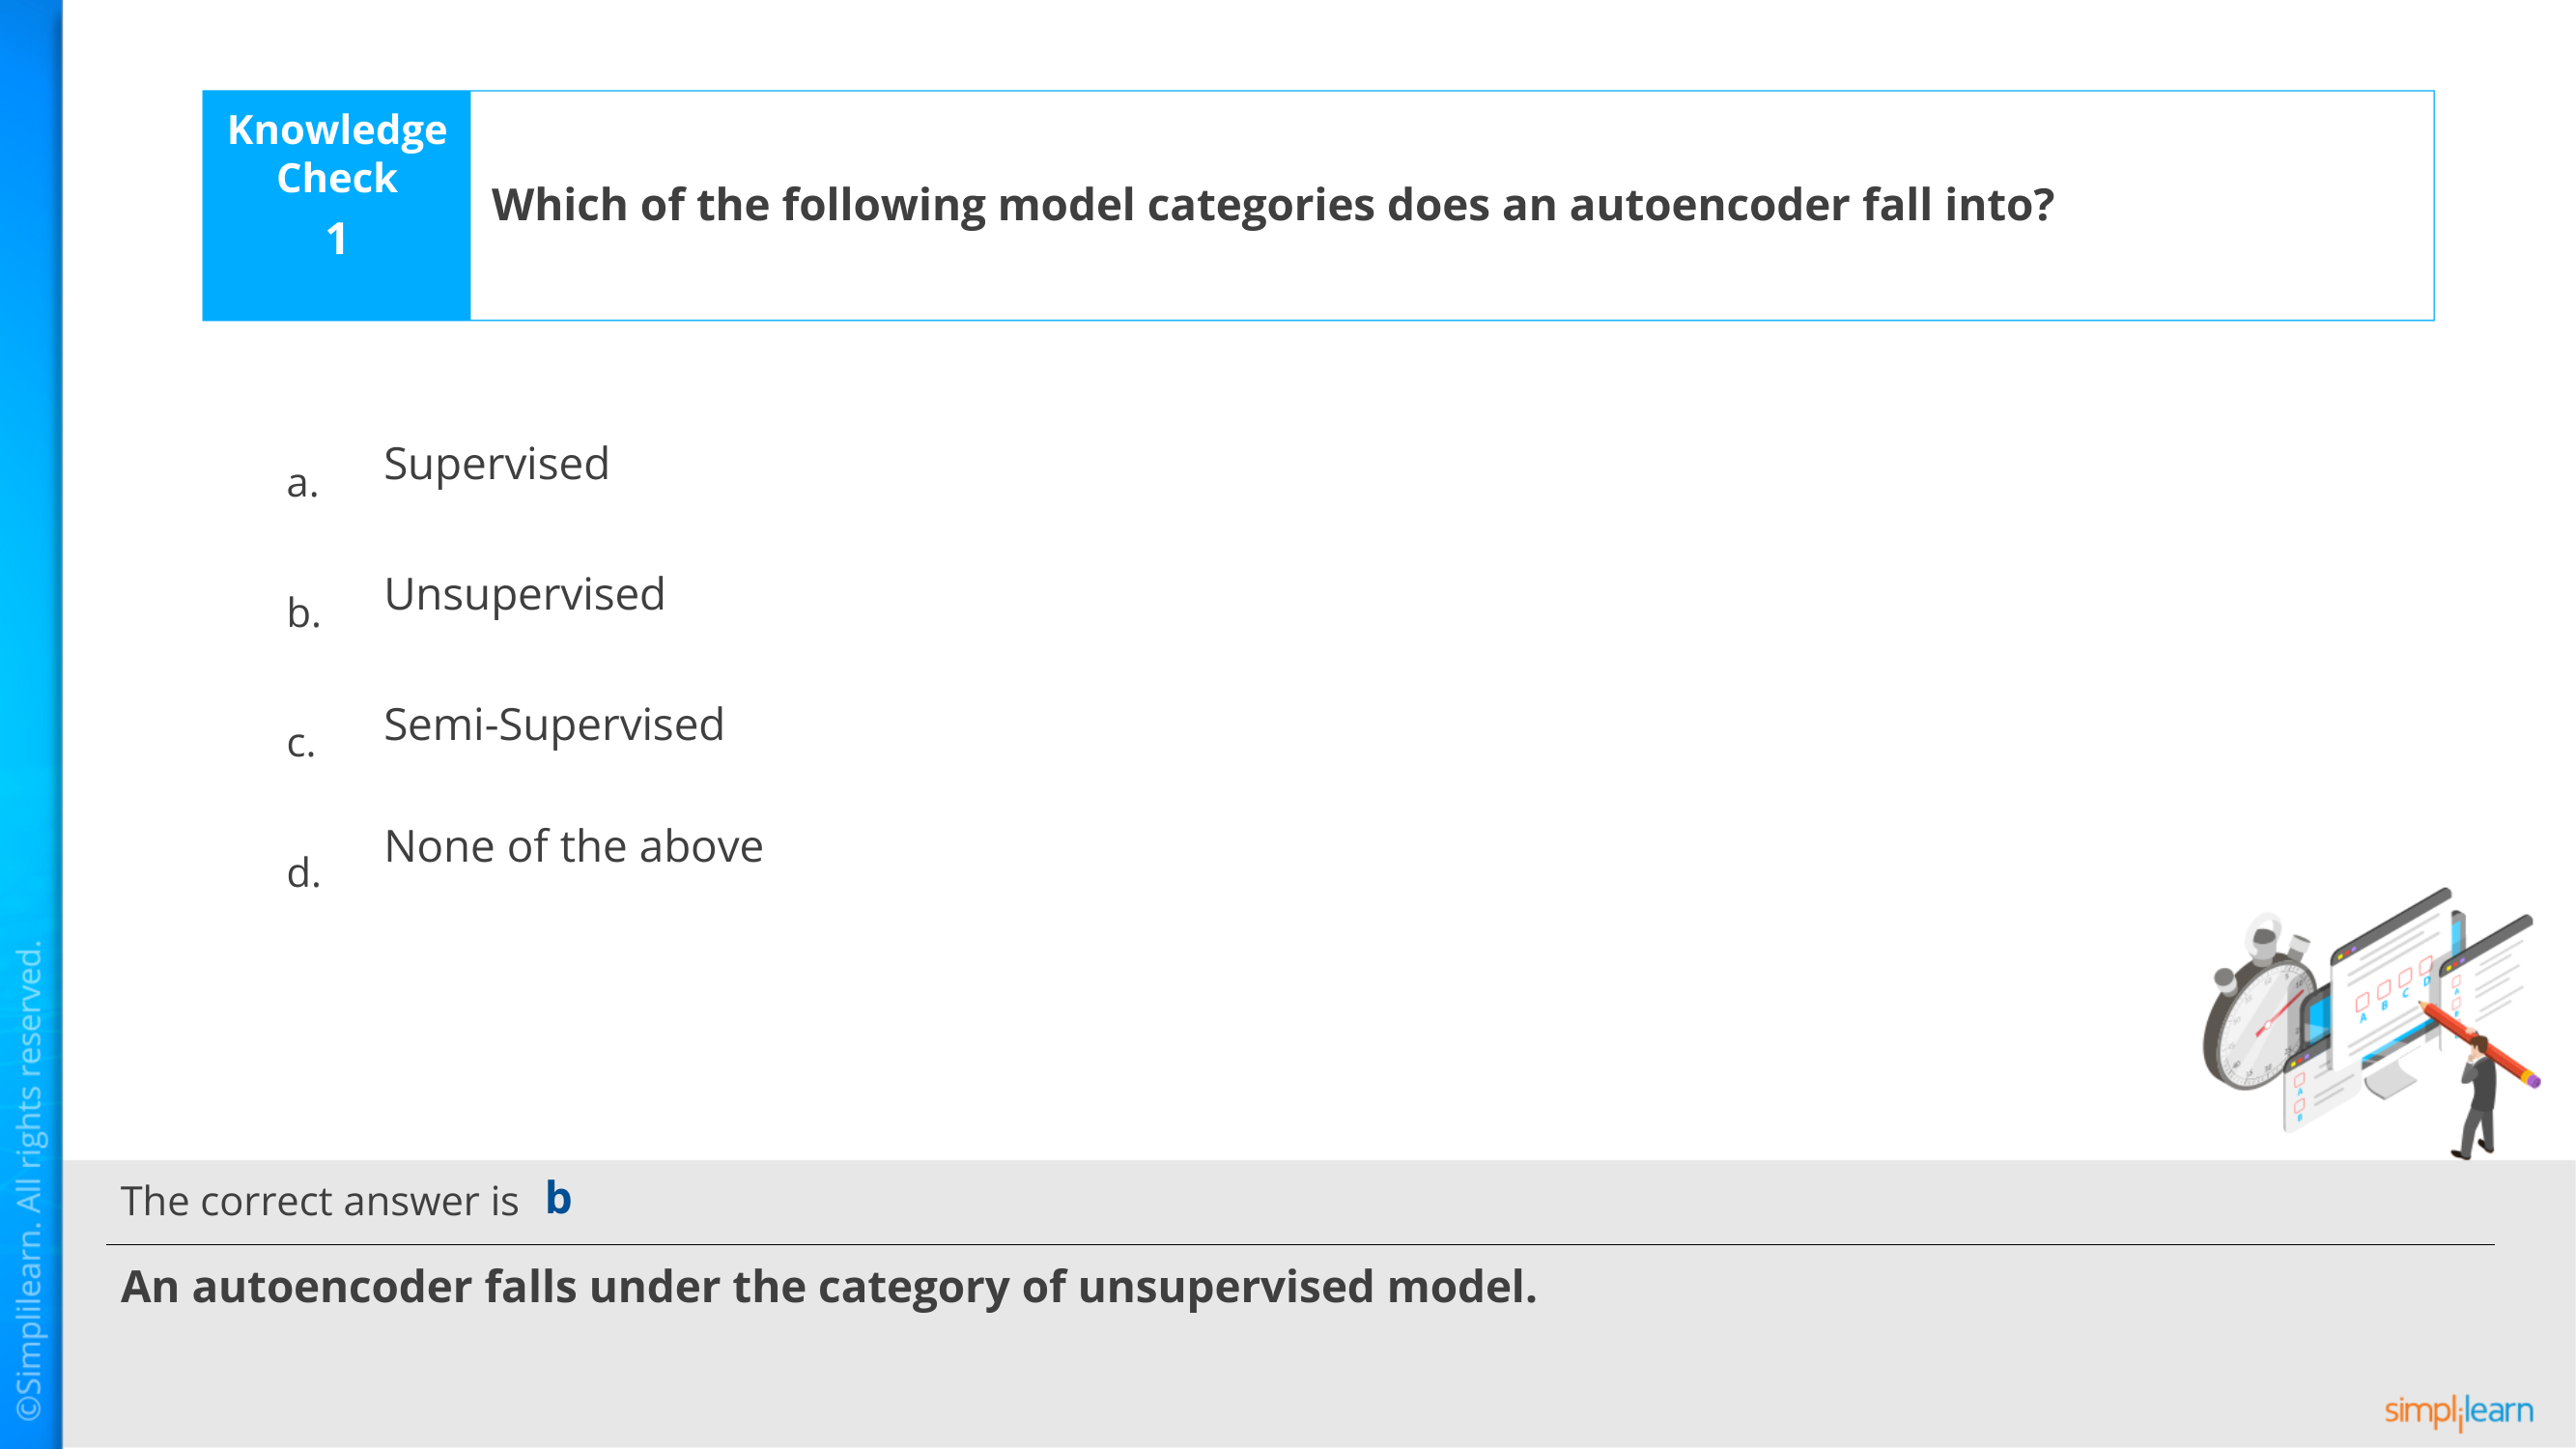

Which of the following model categories does an autoencoder fall into?

1
Supervised

Unsupervised

Semi-Supervised

None of the above

b
An autoencoder falls under the category of unsupervised model.